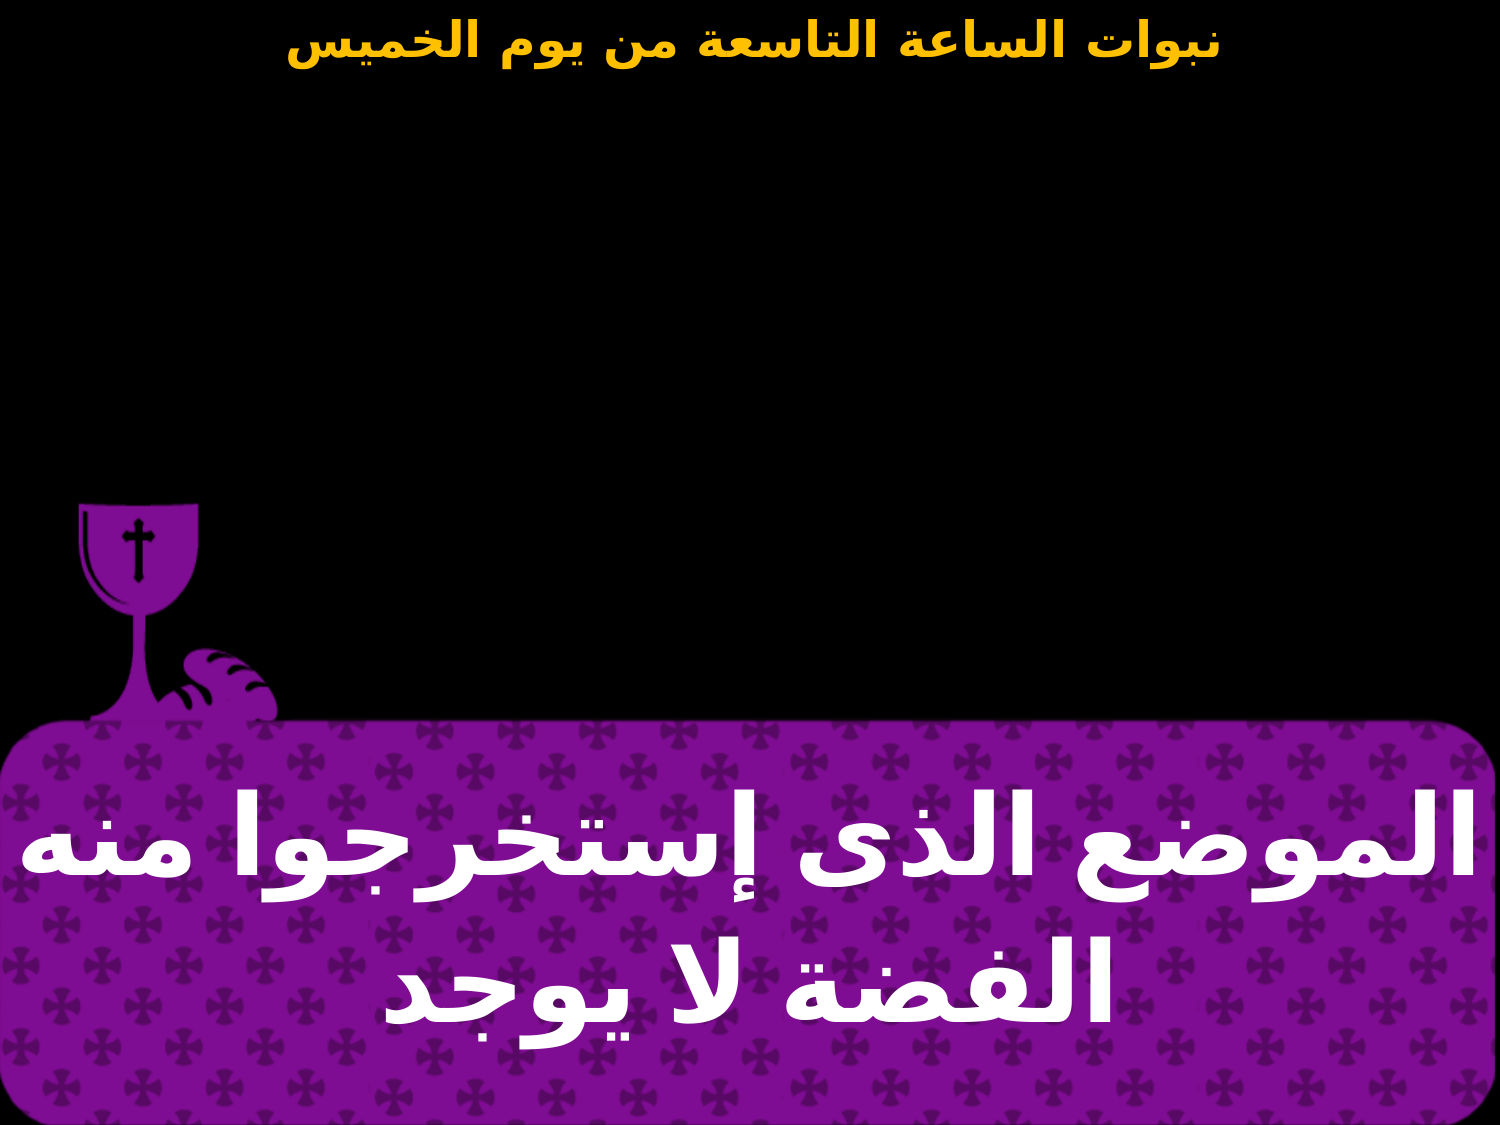

| الموضع الذى إستخرجوا منه الفضة لا يوجد |
| --- |